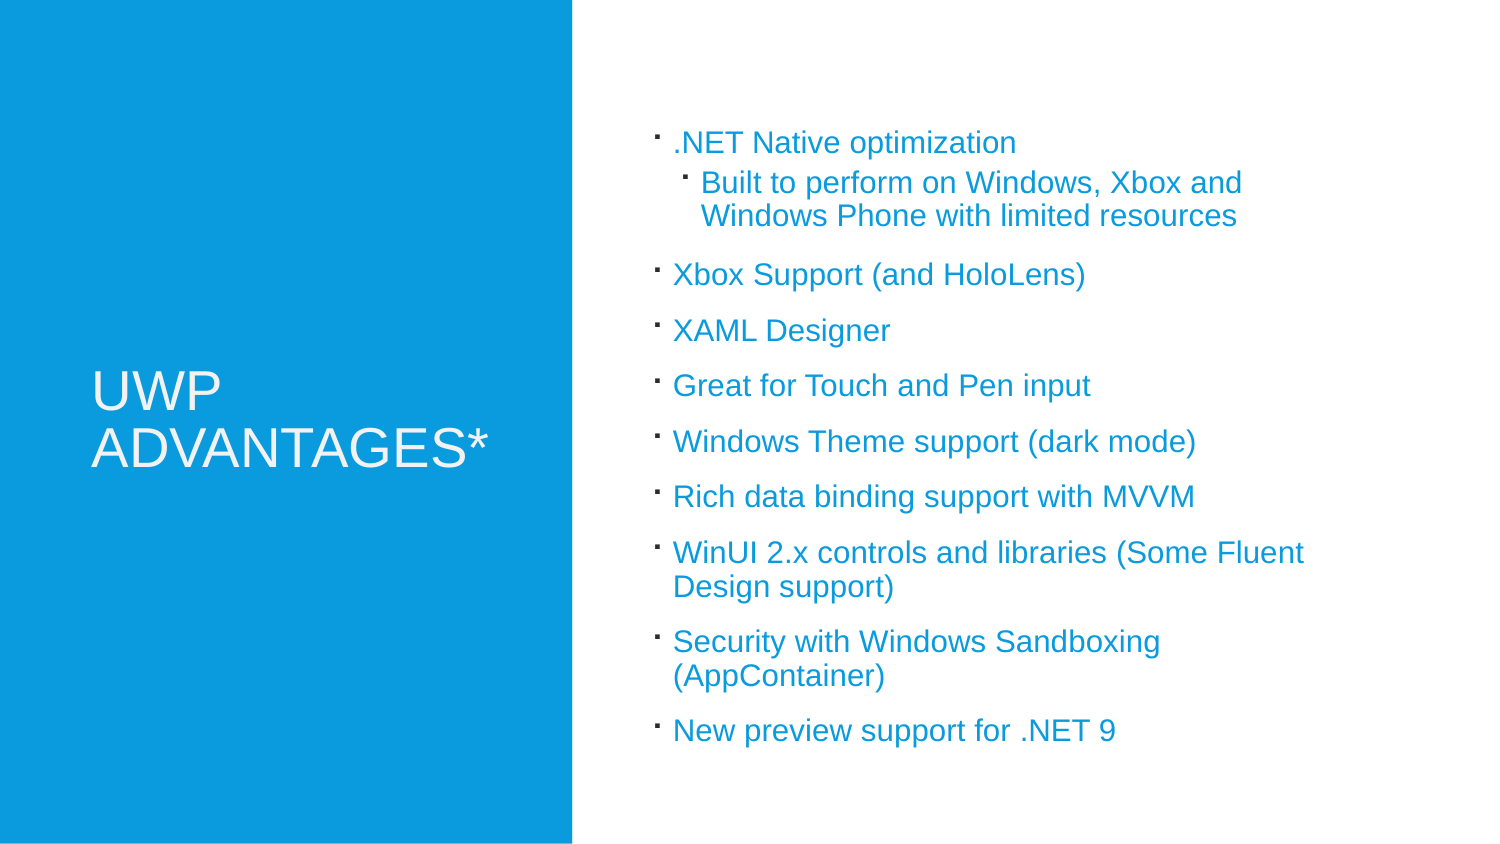

# UWP Advantages*
.NET Native optimization
Built to perform on Windows, Xbox and Windows Phone with limited resources
Xbox Support (and HoloLens)
XAML Designer
Great for Touch and Pen input
Windows Theme support (dark mode)
Rich data binding support with MVVM
WinUI 2.x controls and libraries (Some Fluent Design support)
Security with Windows Sandboxing (AppContainer)
New preview support for .NET 9